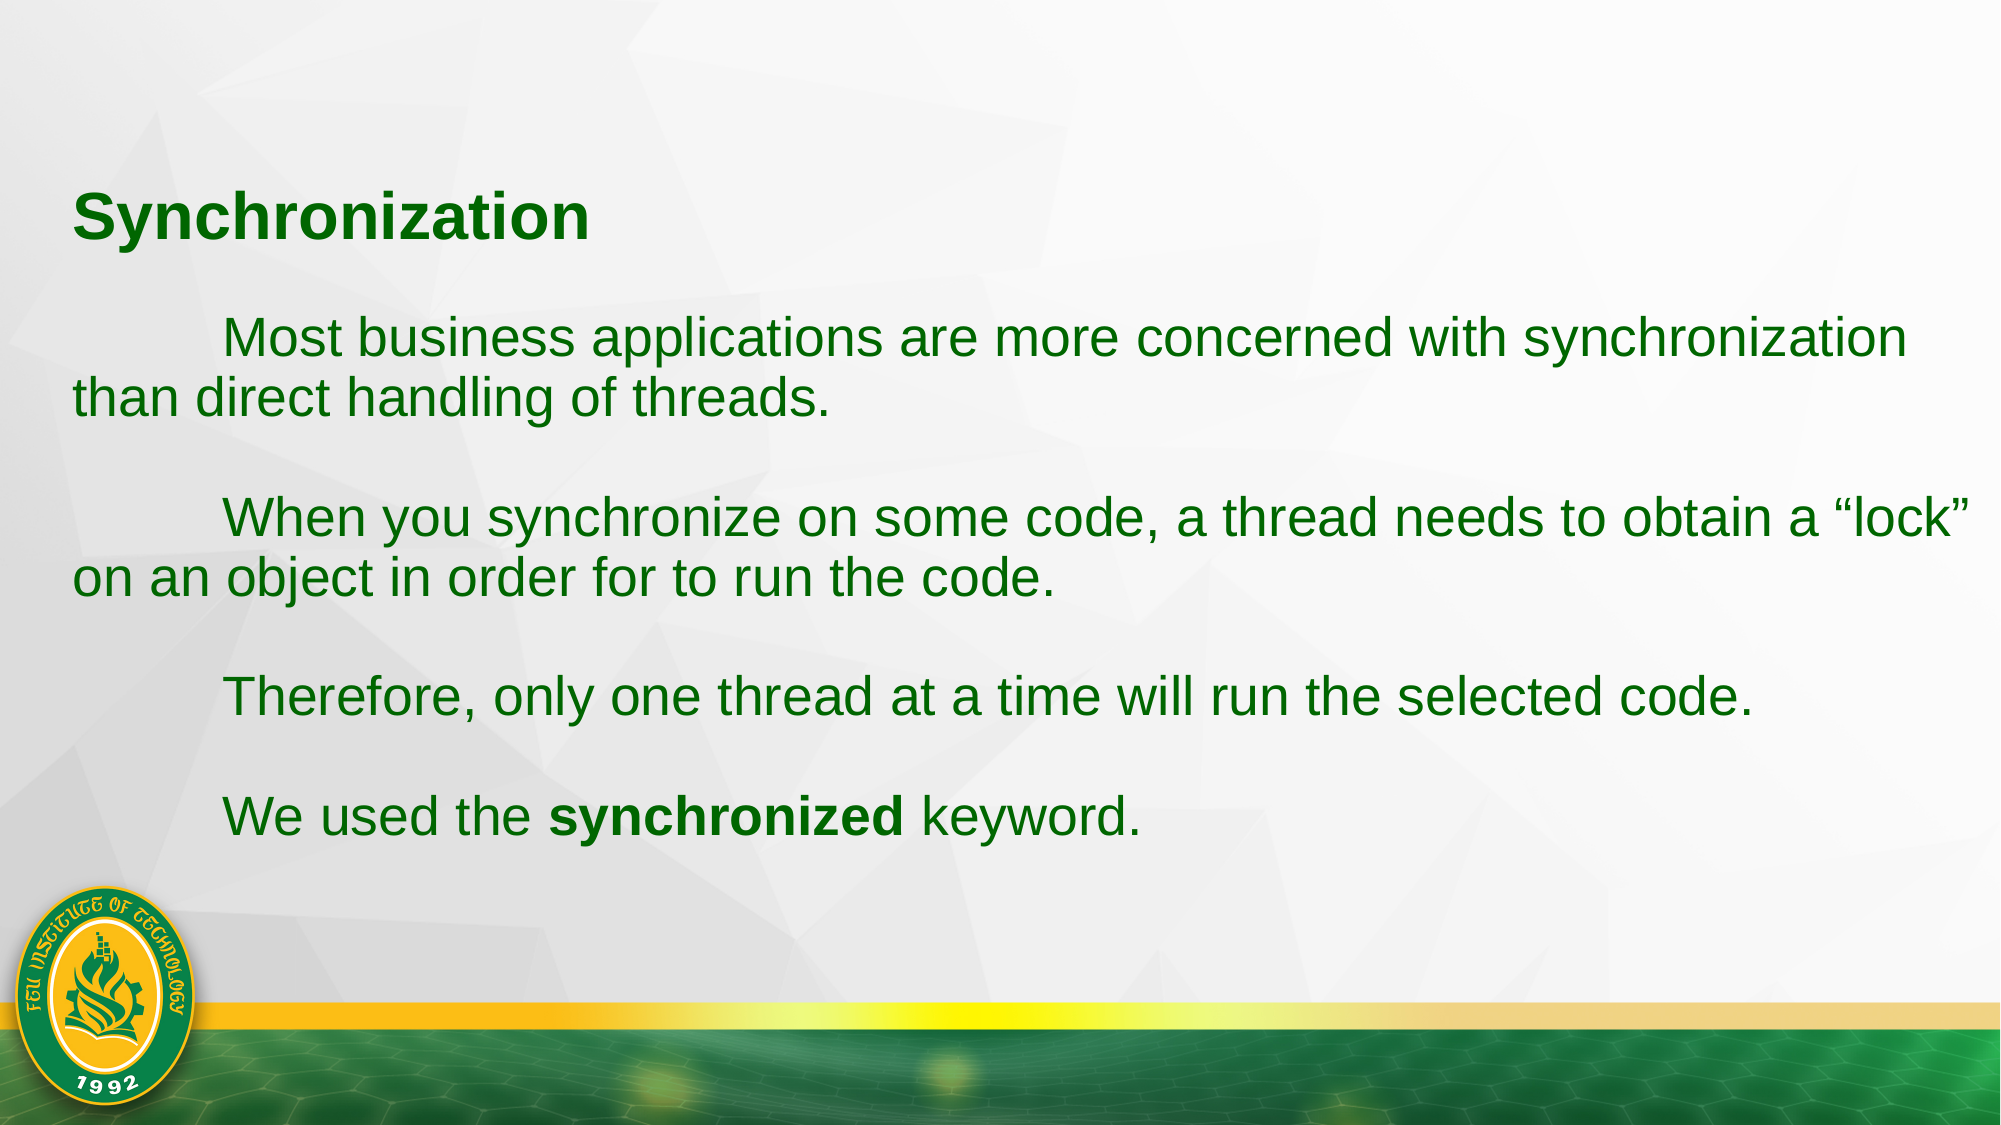

Synchronization

	Most business applications are more concerned with synchronization than direct handling of threads.

	When you synchronize on some code, a thread needs to obtain a “lock” on an object in order for to run the code.

	Therefore, only one thread at a time will run the selected code.

	We used the synchronized keyword.